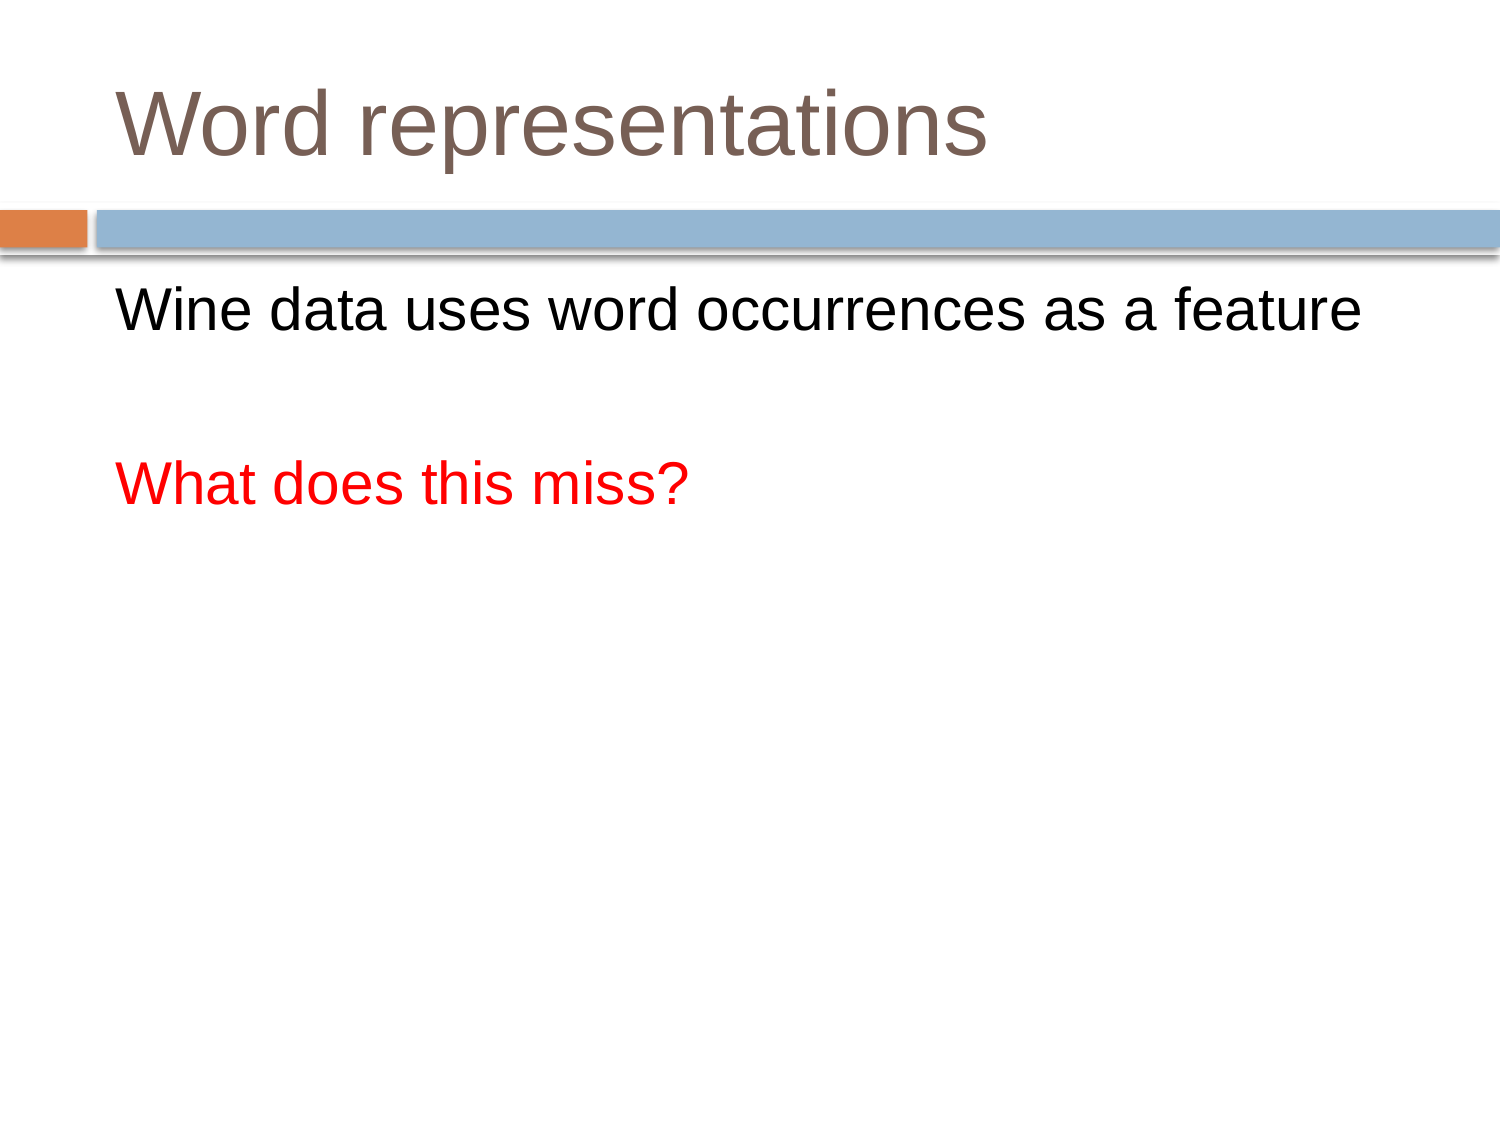

# Word representations
Wine data uses word occurrences as a feature

What does this miss?